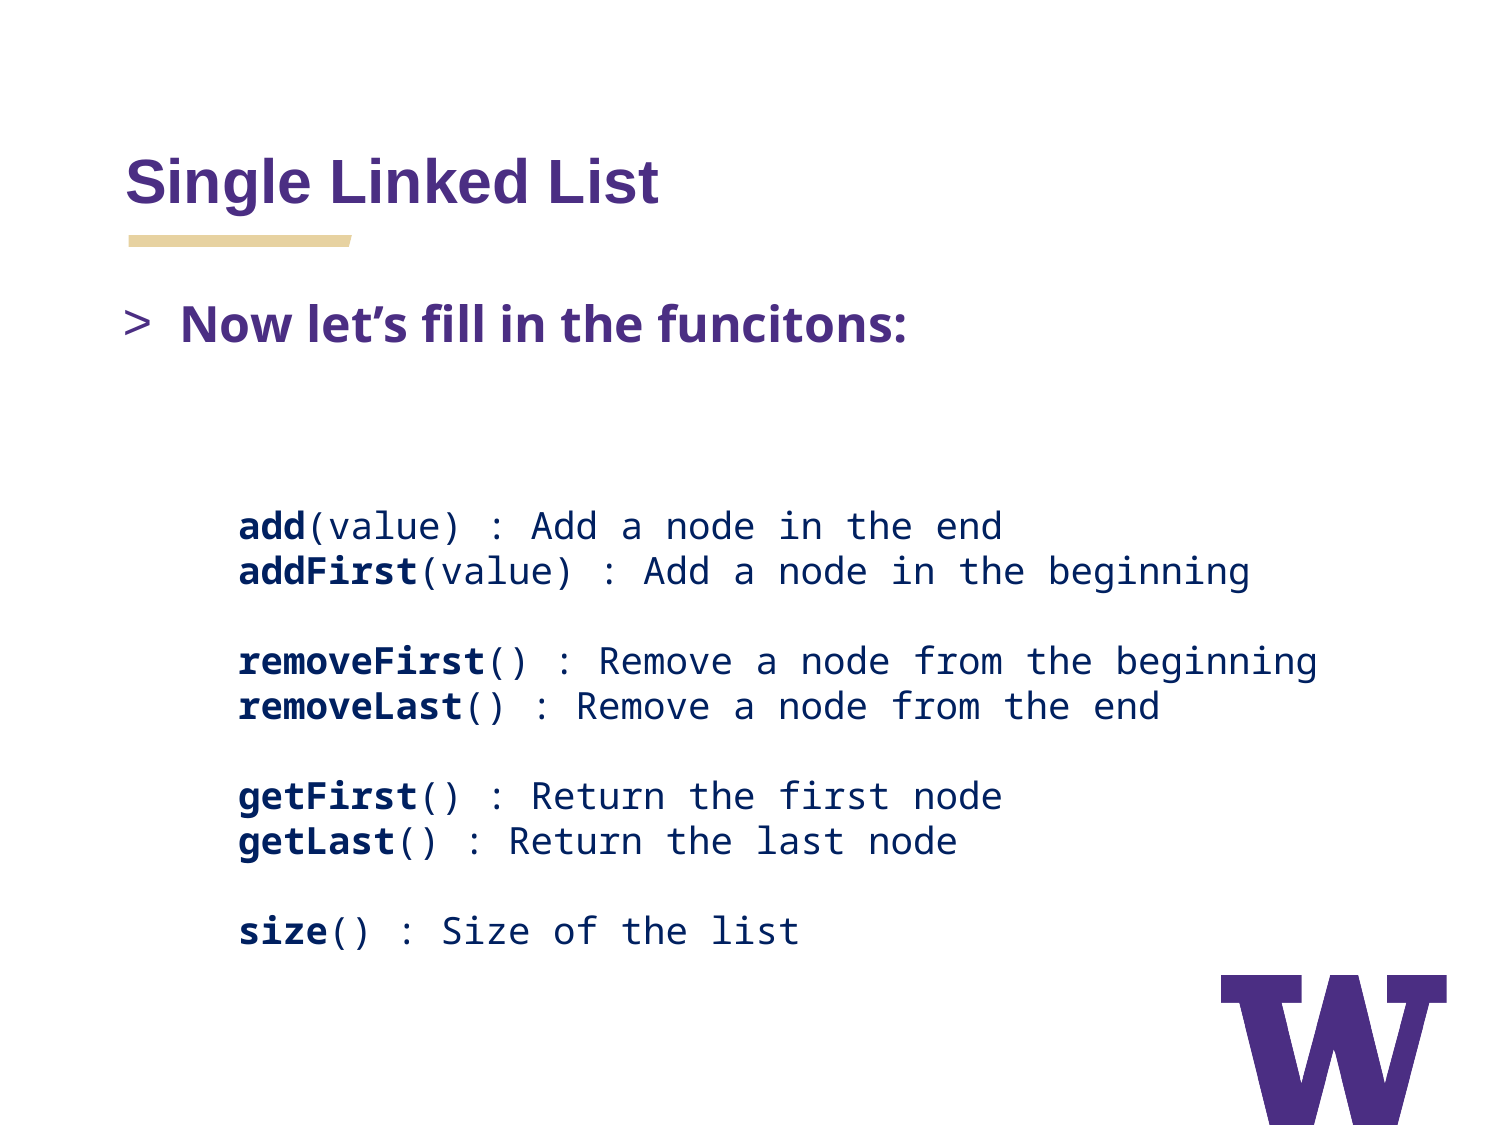

# Single Linked List
Now let’s fill in the funcitons:
add(value) : Add a node in the end
addFirst(value) : Add a node in the beginning

removeFirst() : Remove a node from the beginning
removeLast() : Remove a node from the end

getFirst() : Return the first node
getLast() : Return the last node
size() : Size of the list